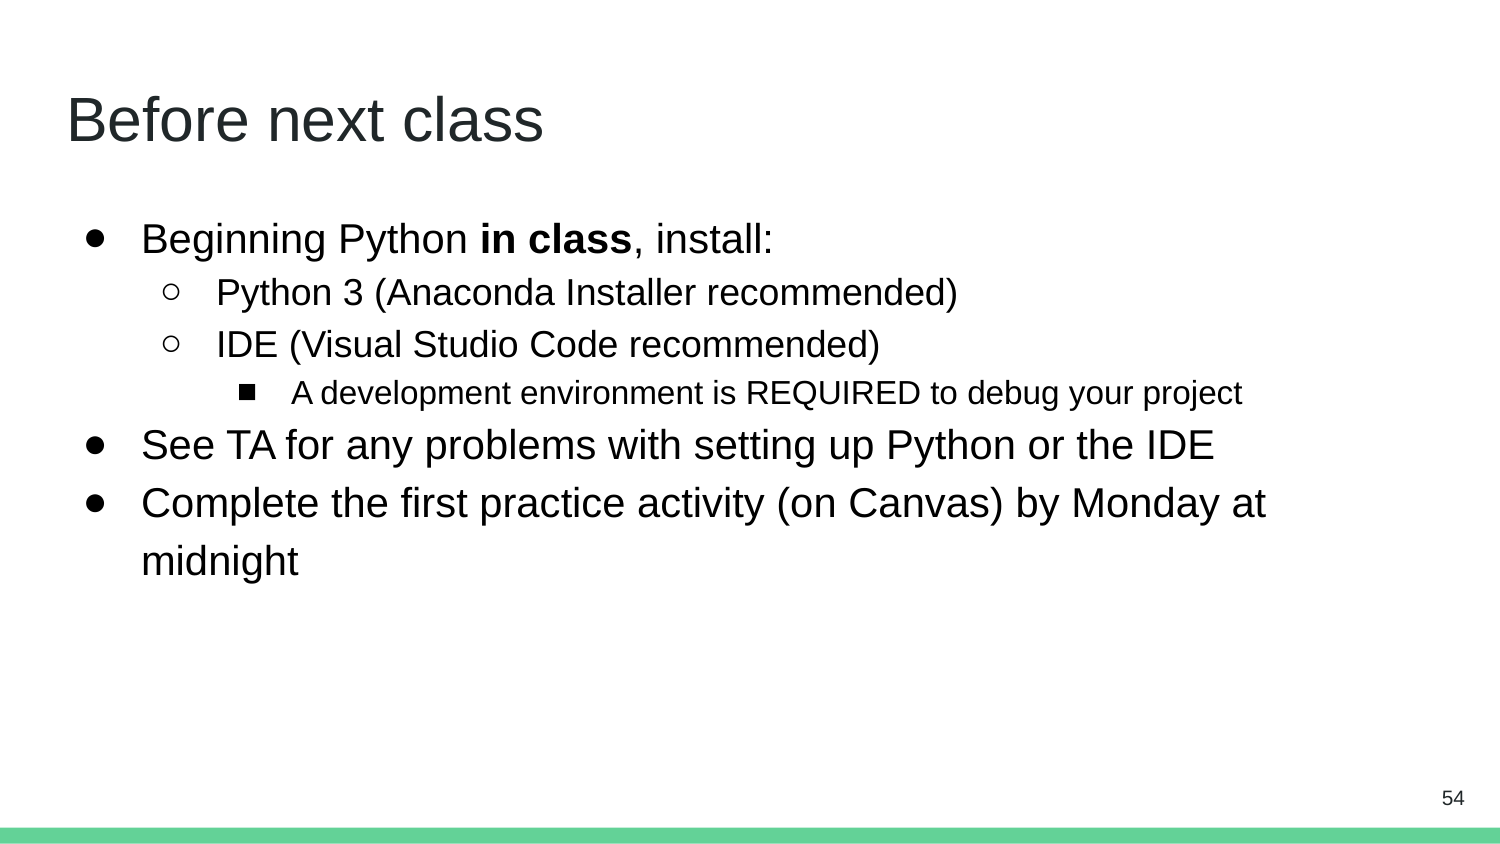

# Before next class
Beginning Python in class, install:
Python 3 (Anaconda Installer recommended)
IDE (Visual Studio Code recommended)
A development environment is REQUIRED to debug your project
See TA for any problems with setting up Python or the IDE
Complete the first practice activity (on Canvas) by Monday at midnight
54